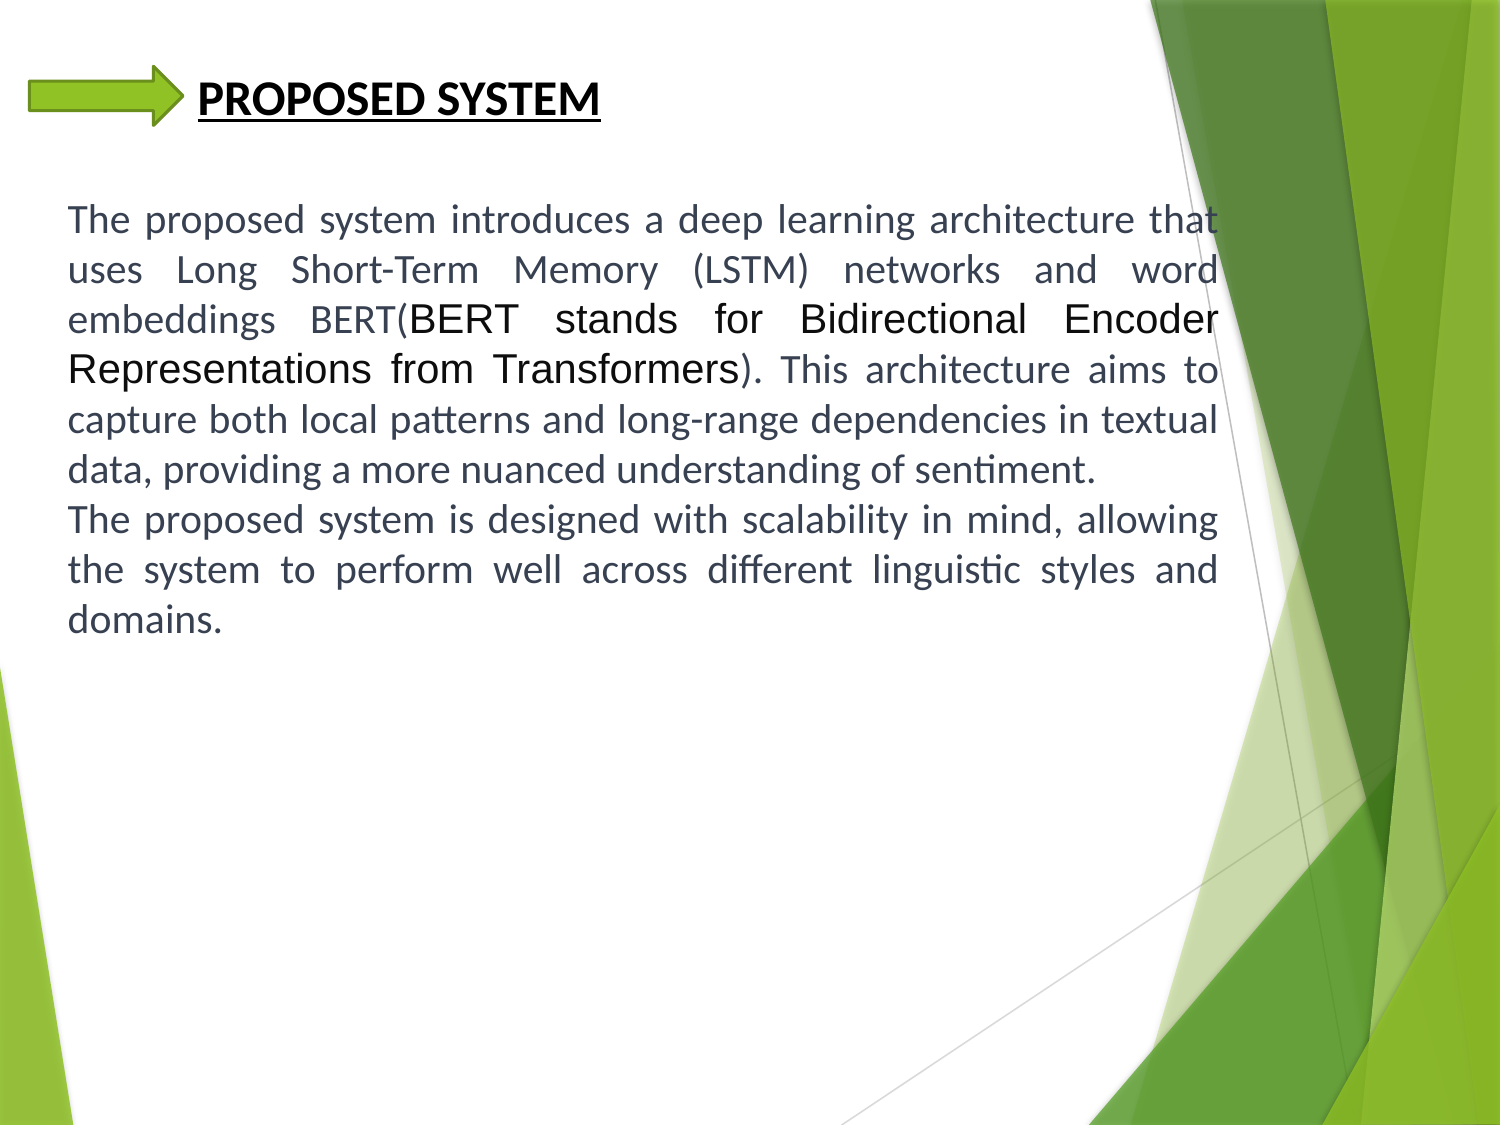

PROPOSED SYSTEM

The proposed system introduces a deep learning architecture that uses Long Short-Term Memory (LSTM) networks and word embeddings BERT(BERT stands for Bidirectional Encoder Representations from Transformers). This architecture aims to capture both local patterns and long-range dependencies in textual data, providing a more nuanced understanding of sentiment.
The proposed system is designed with scalability in mind, allowing the system to perform well across different linguistic styles and domains.